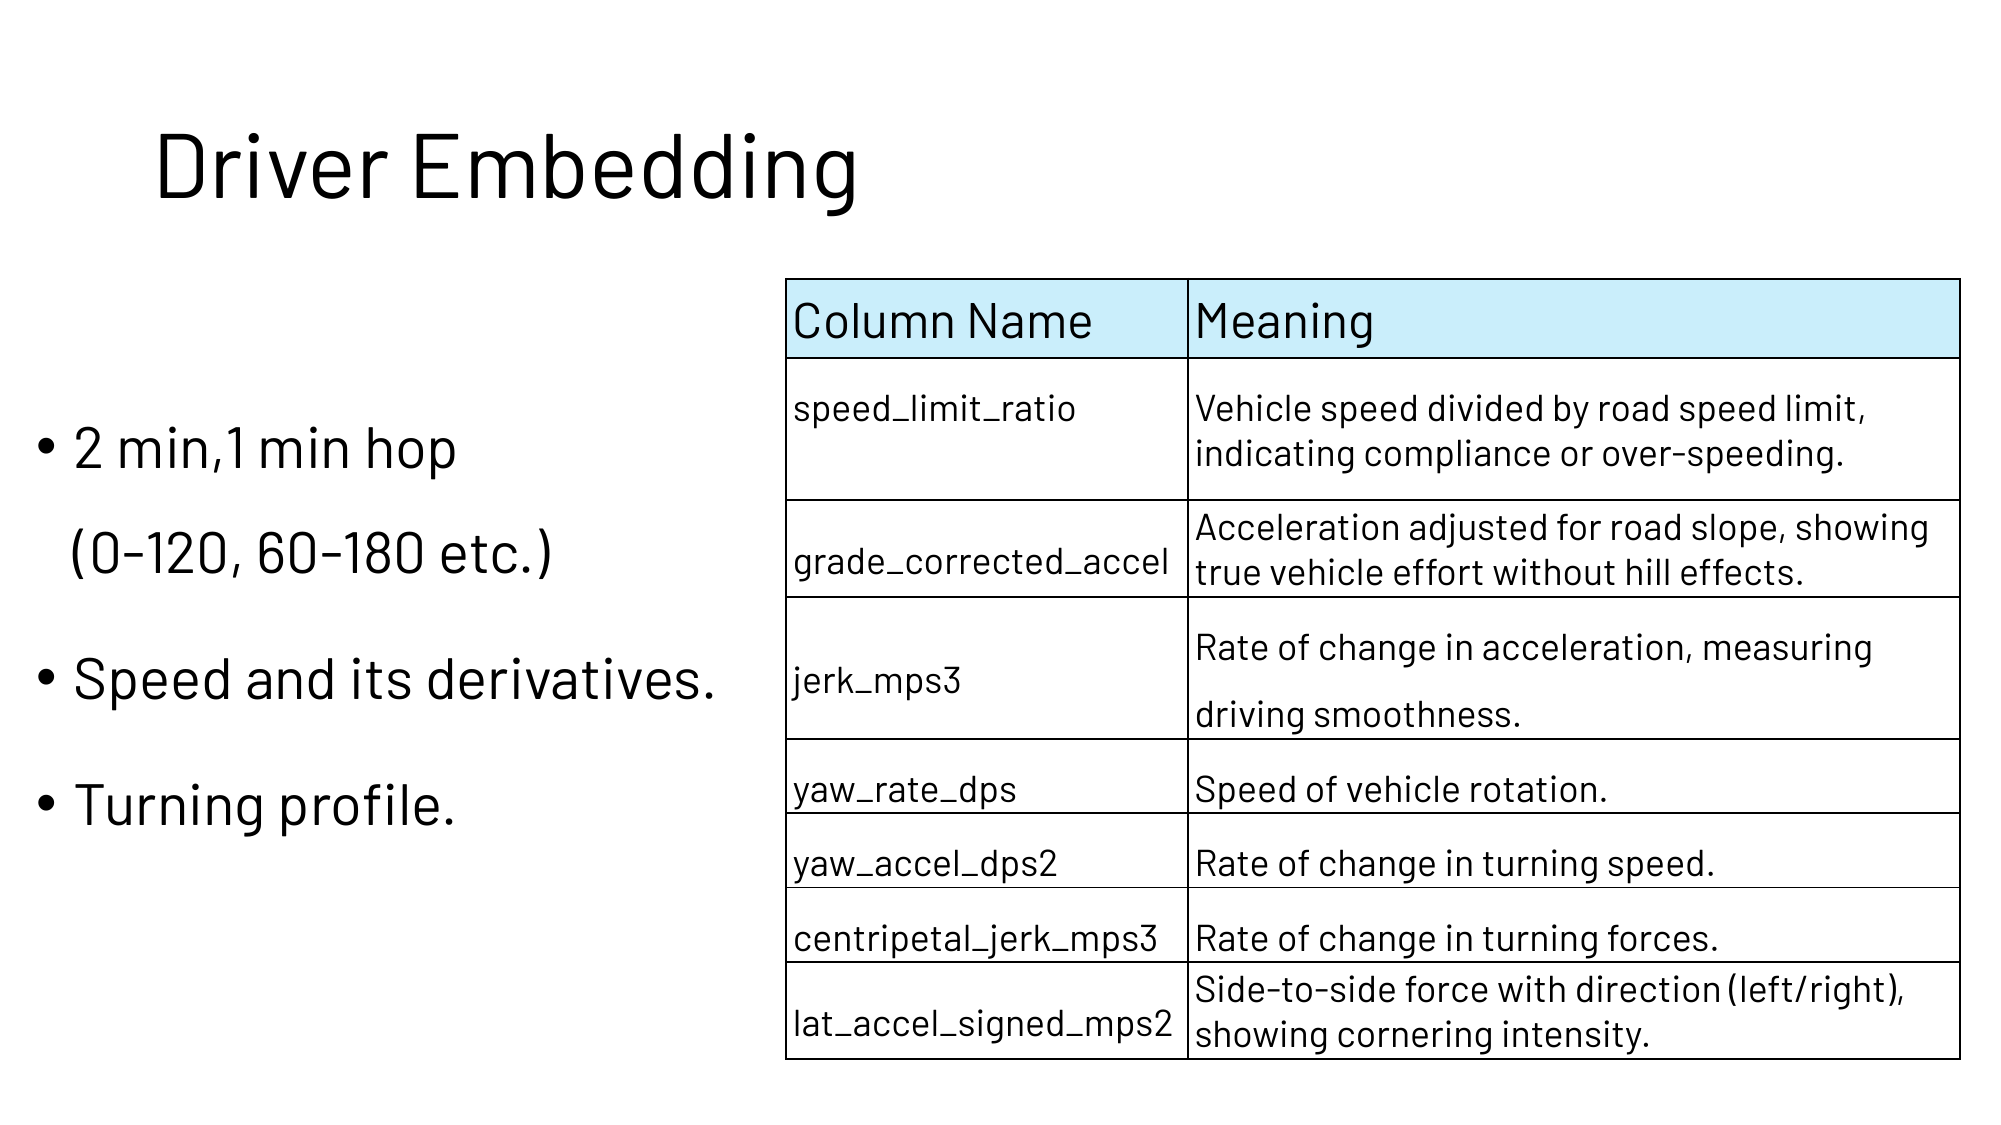

# Driver Embedding

2 min,1 min hop
(0-120, 60-180 etc.)
Speed and its derivatives.
Turning profile.
| Column Name | Meaning |
| --- | --- |
| speed\_limit\_ratio | Vehicle speed divided by road speed limit, indicating compliance or over-speeding. |
| grade\_corrected\_accel | Acceleration adjusted for road slope, showing true vehicle effort without hill effects. |
| jerk\_mps3 | Rate of change in acceleration, measuring driving smoothness. |
| yaw\_rate\_dps | Speed of vehicle rotation. |
| yaw\_accel\_dps2 | Rate of change in turning speed. |
| centripetal\_jerk\_mps3 | Rate of change in turning forces. |
| lat\_accel\_signed\_mps2 | Side-to-side force with direction (left/right), showing cornering intensity. |